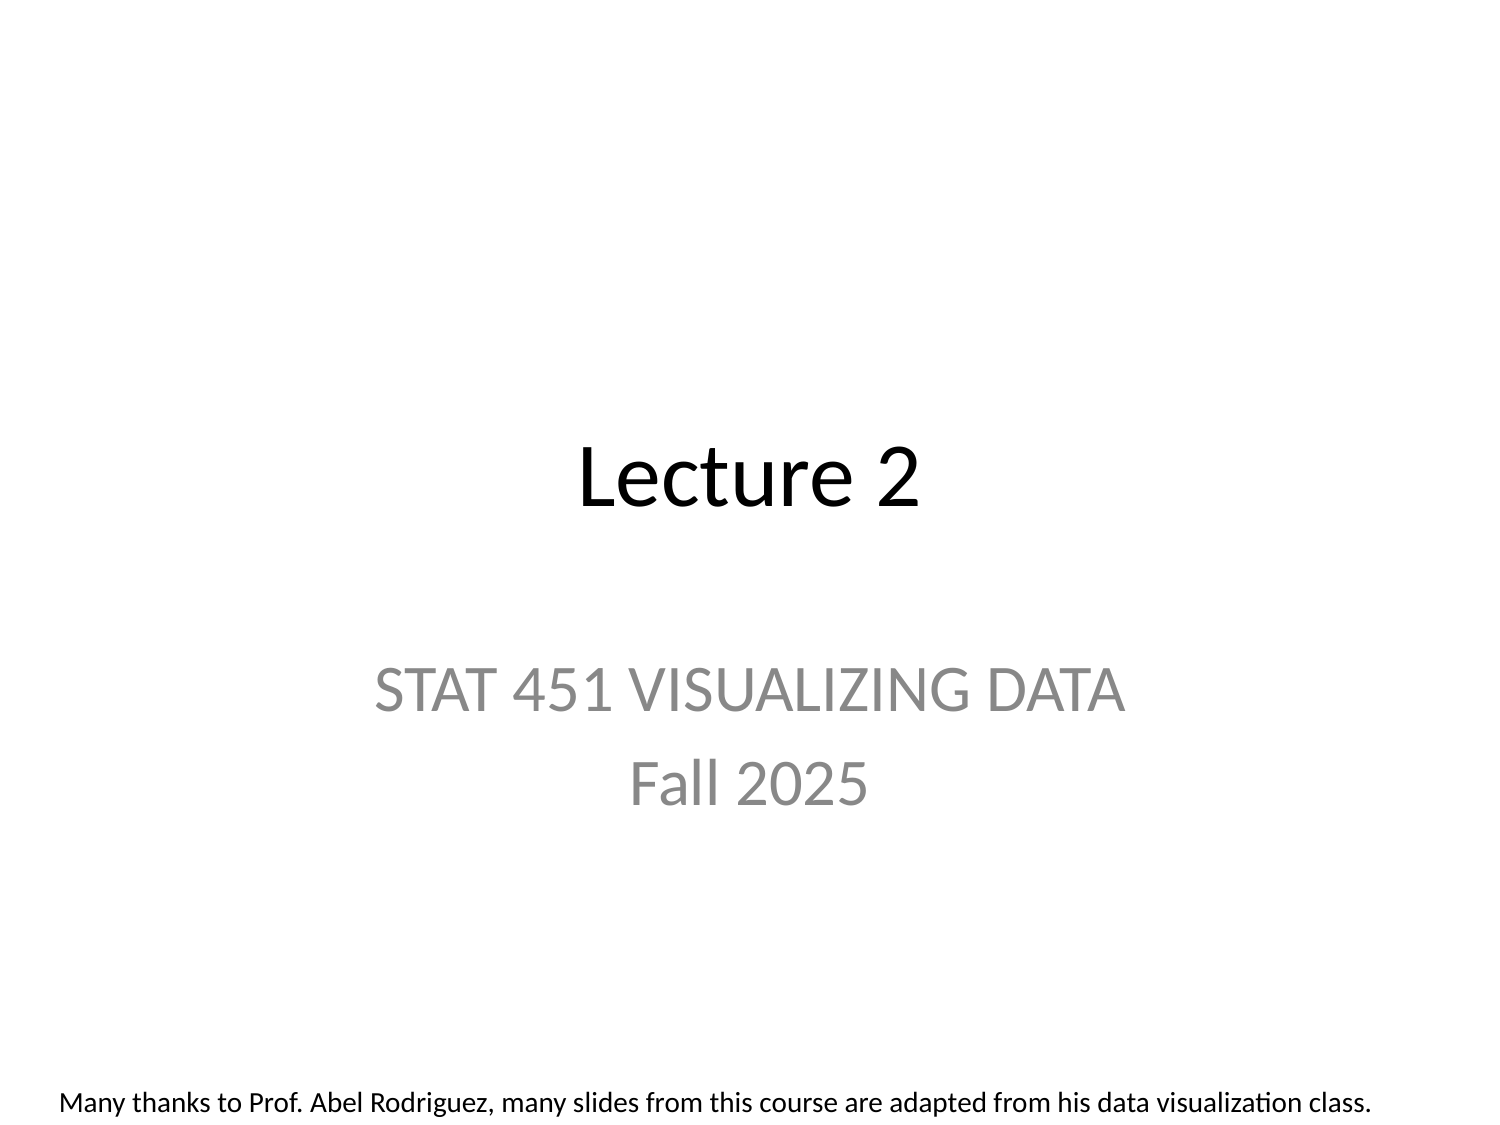

# Lecture 2
STAT 451 VISUALIZING DATA
Fall 2025
Many thanks to Prof. Abel Rodriguez, many slides from this course are adapted from his data visualization class.